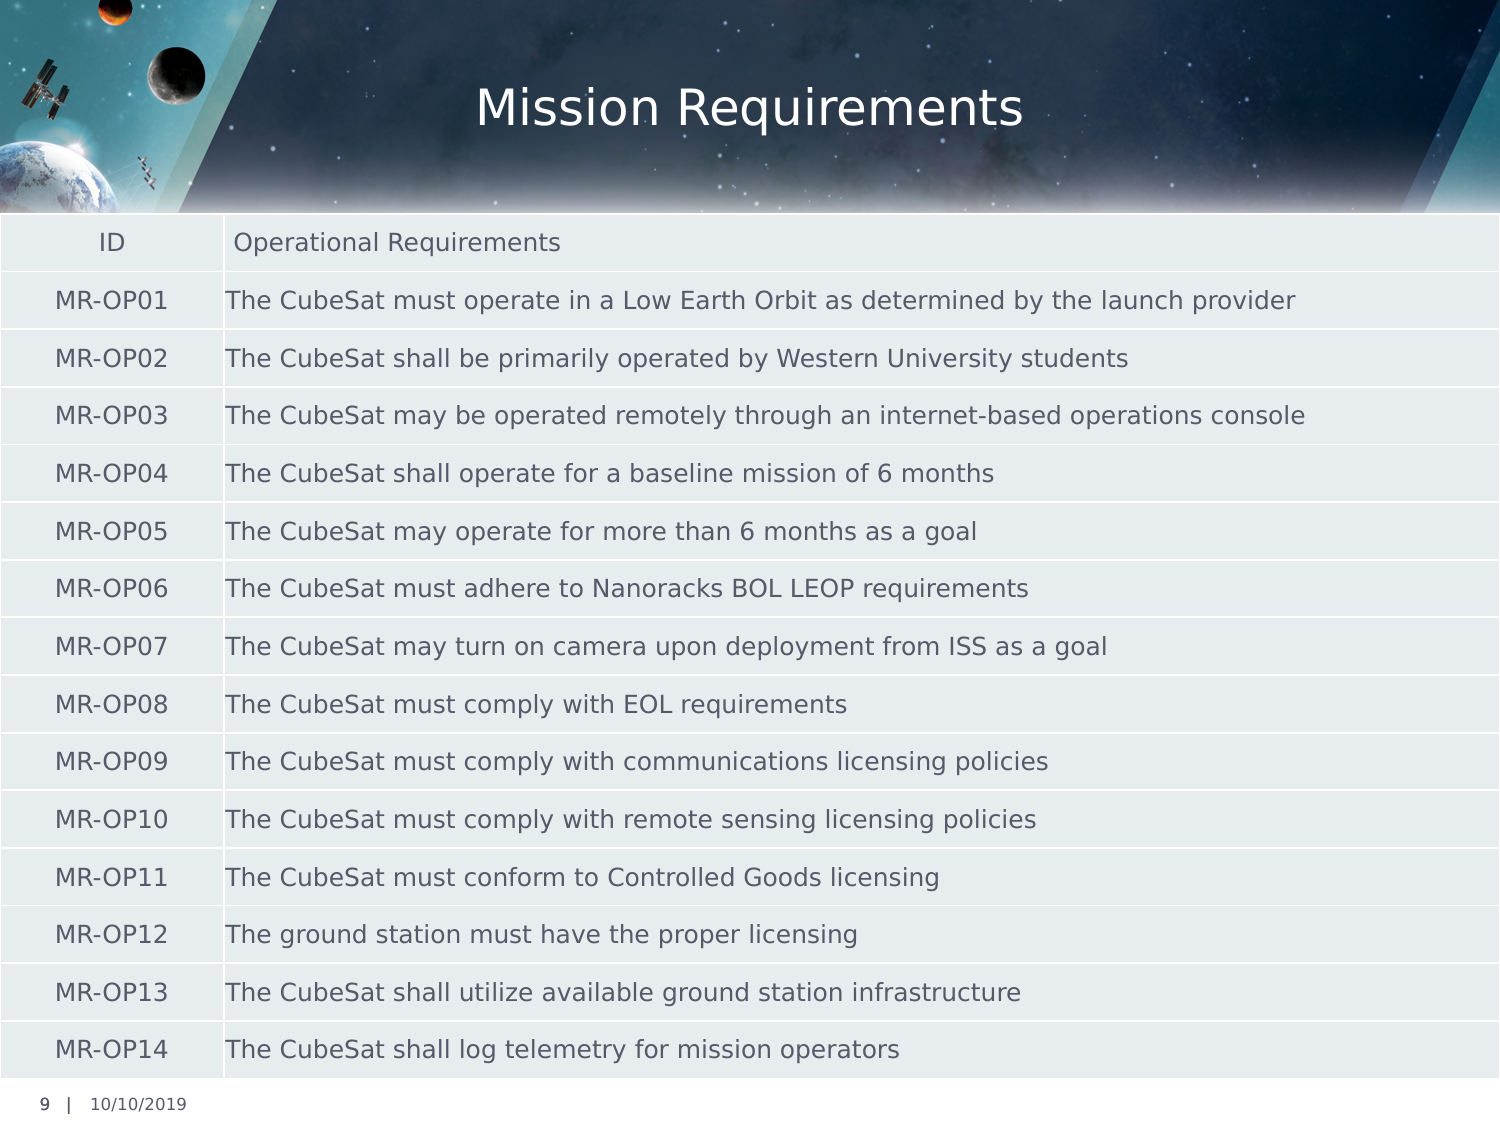

# Mission Requirements
| ID | Operational Requirements |
| --- | --- |
| MR-OP01 | The CubeSat must operate in a Low Earth Orbit as determined by the launch provider |
| MR-OP02 | The CubeSat shall be primarily operated by Western University students |
| MR-OP03 | The CubeSat may be operated remotely through an internet-based operations console |
| MR-OP04 | The CubeSat shall operate for a baseline mission of 6 months |
| MR-OP05 | The CubeSat may operate for more than 6 months as a goal |
| MR-OP06 | The CubeSat must adhere to Nanoracks BOL LEOP requirements |
| MR-OP07 | The CubeSat may turn on camera upon deployment from ISS as a goal |
| MR-OP08 | The CubeSat must comply with EOL requirements |
| MR-OP09 | The CubeSat must comply with communications licensing policies |
| MR-OP10 | The CubeSat must comply with remote sensing licensing policies |
| MR-OP11 | The CubeSat must conform to Controlled Goods licensing |
| MR-OP12 | The ground station must have the proper licensing |
| MR-OP13 | The CubeSat shall utilize available ground station infrastructure |
| MR-OP14 | The CubeSat shall log telemetry for mission operators |
9   |